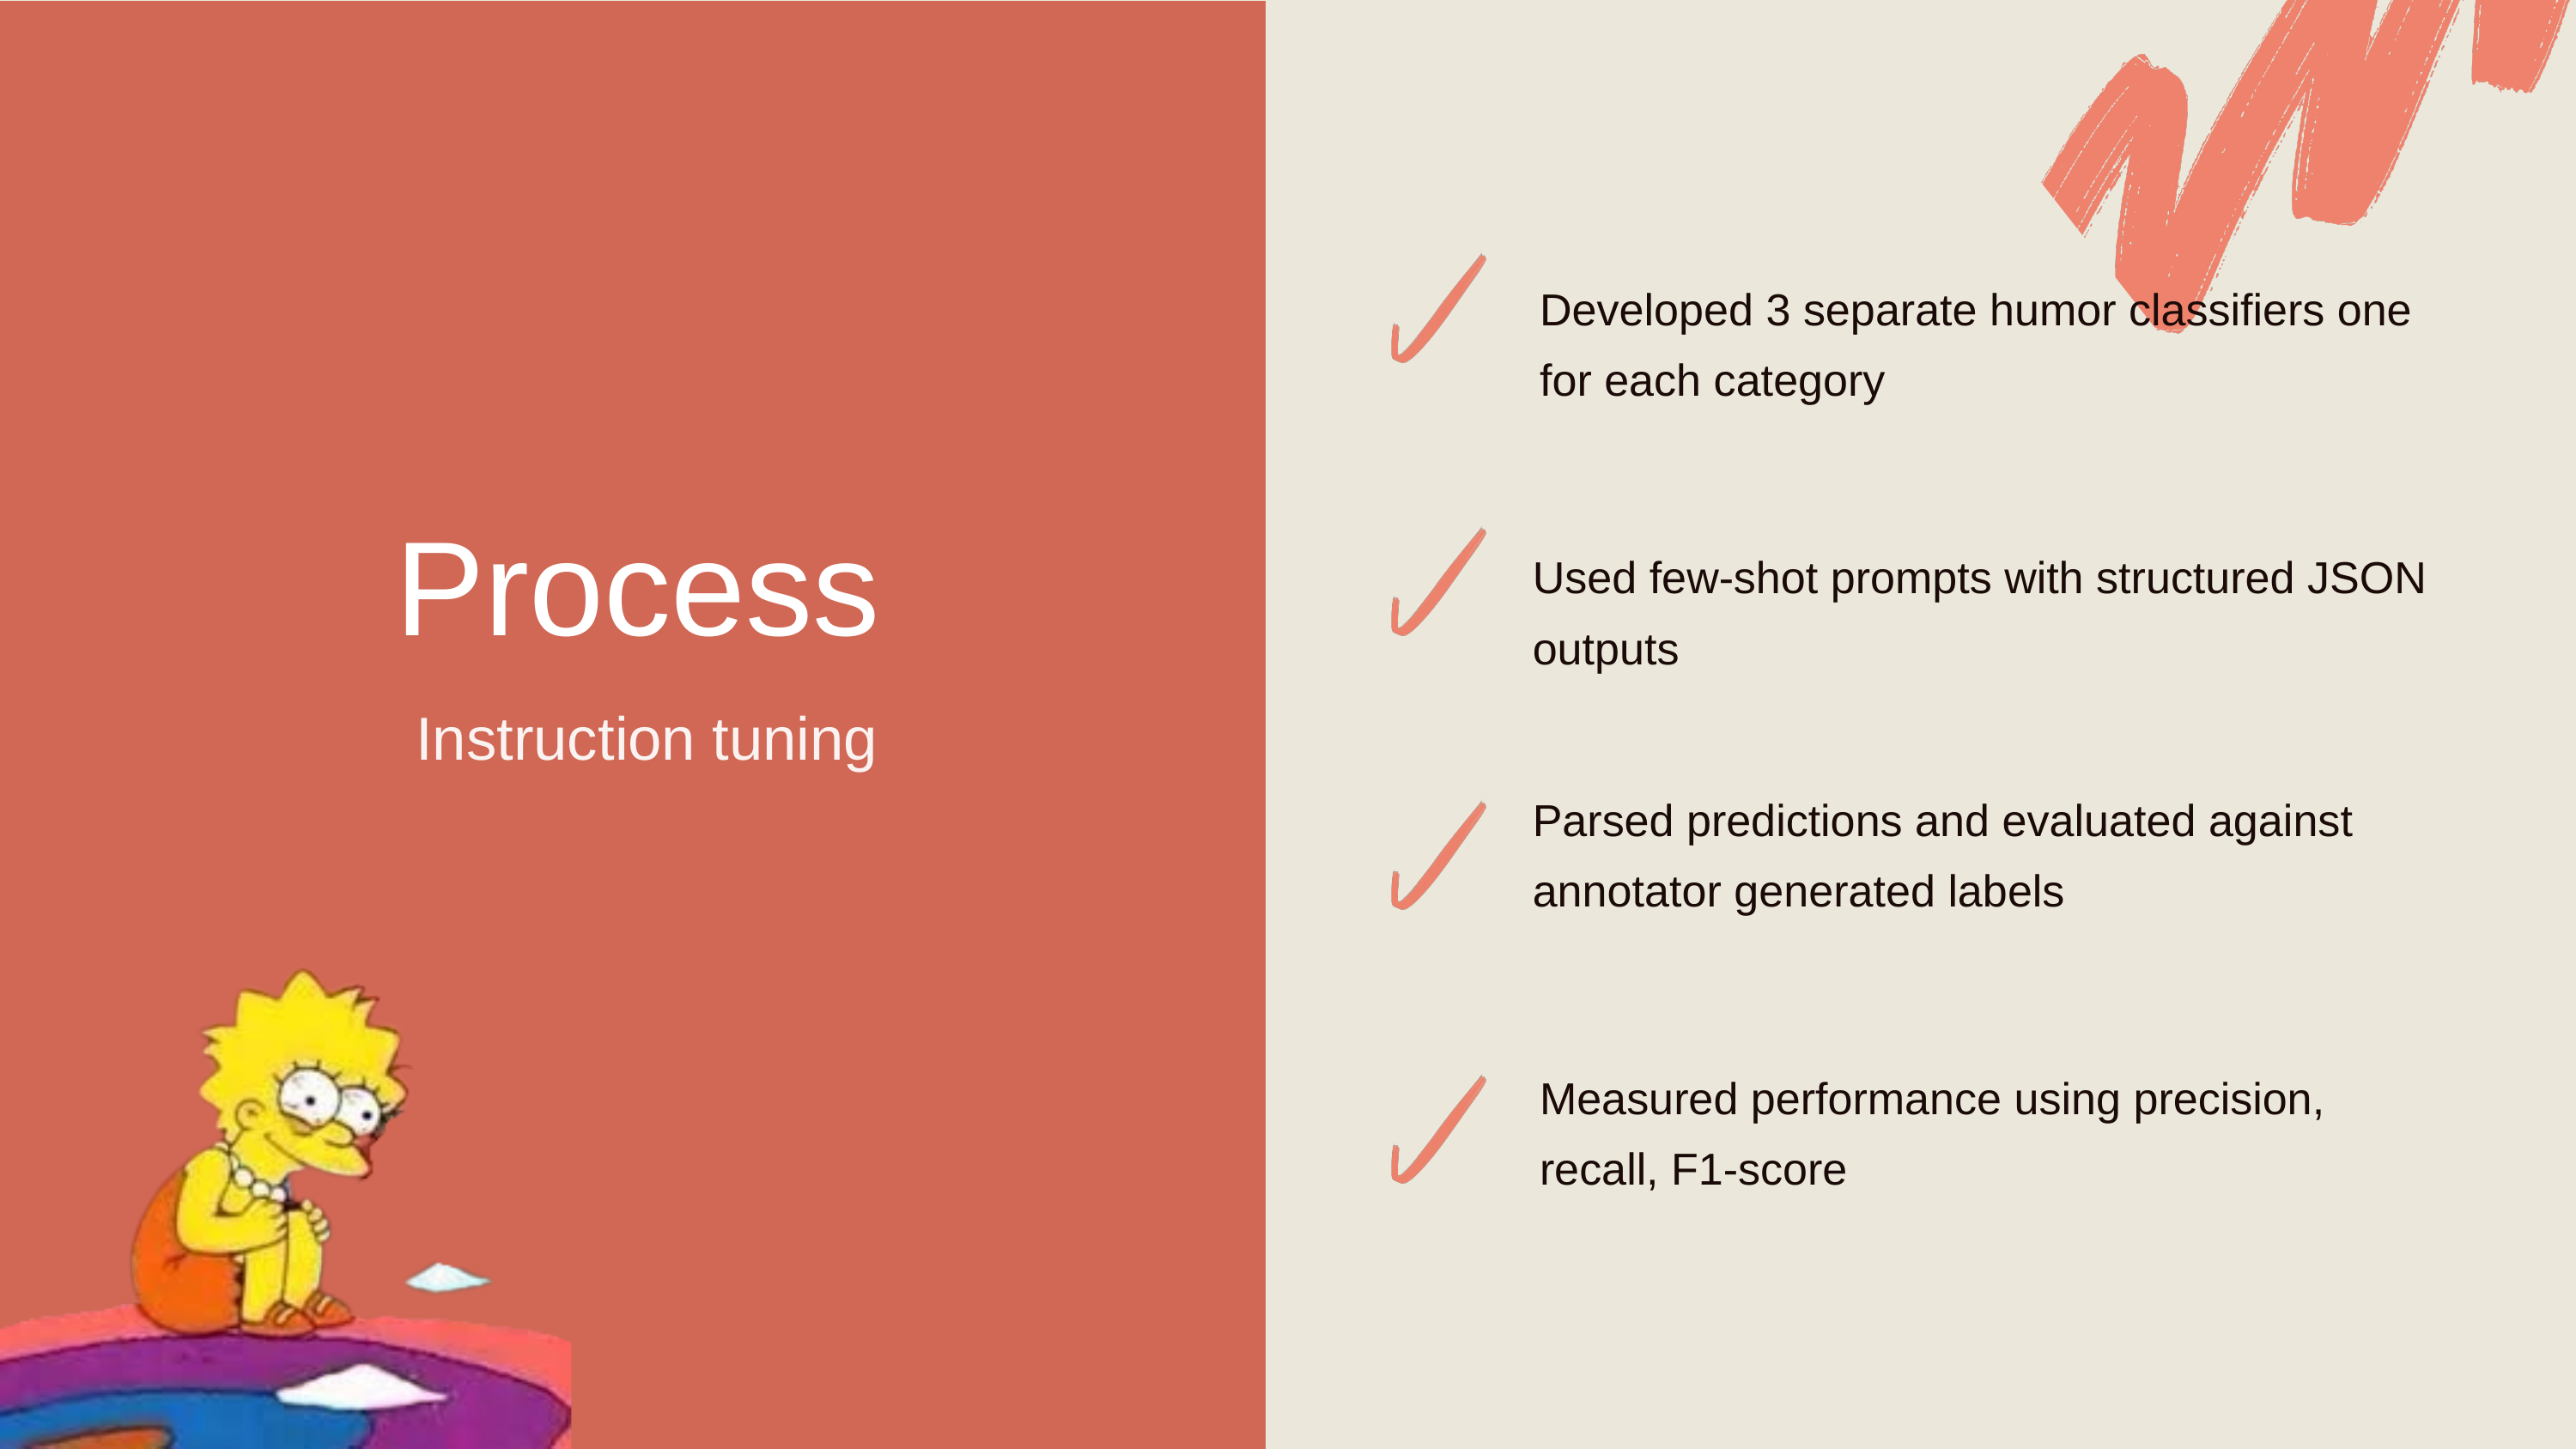

Developed 3 separate humor classifiers one for each category
Process
Process

Used few-shot prompts with structured JSON outputs

Instruction tuning
Instruction tuning
Parsed predictions and evaluated against annotator generated labels

Measured performance using precision, recall, F1-score